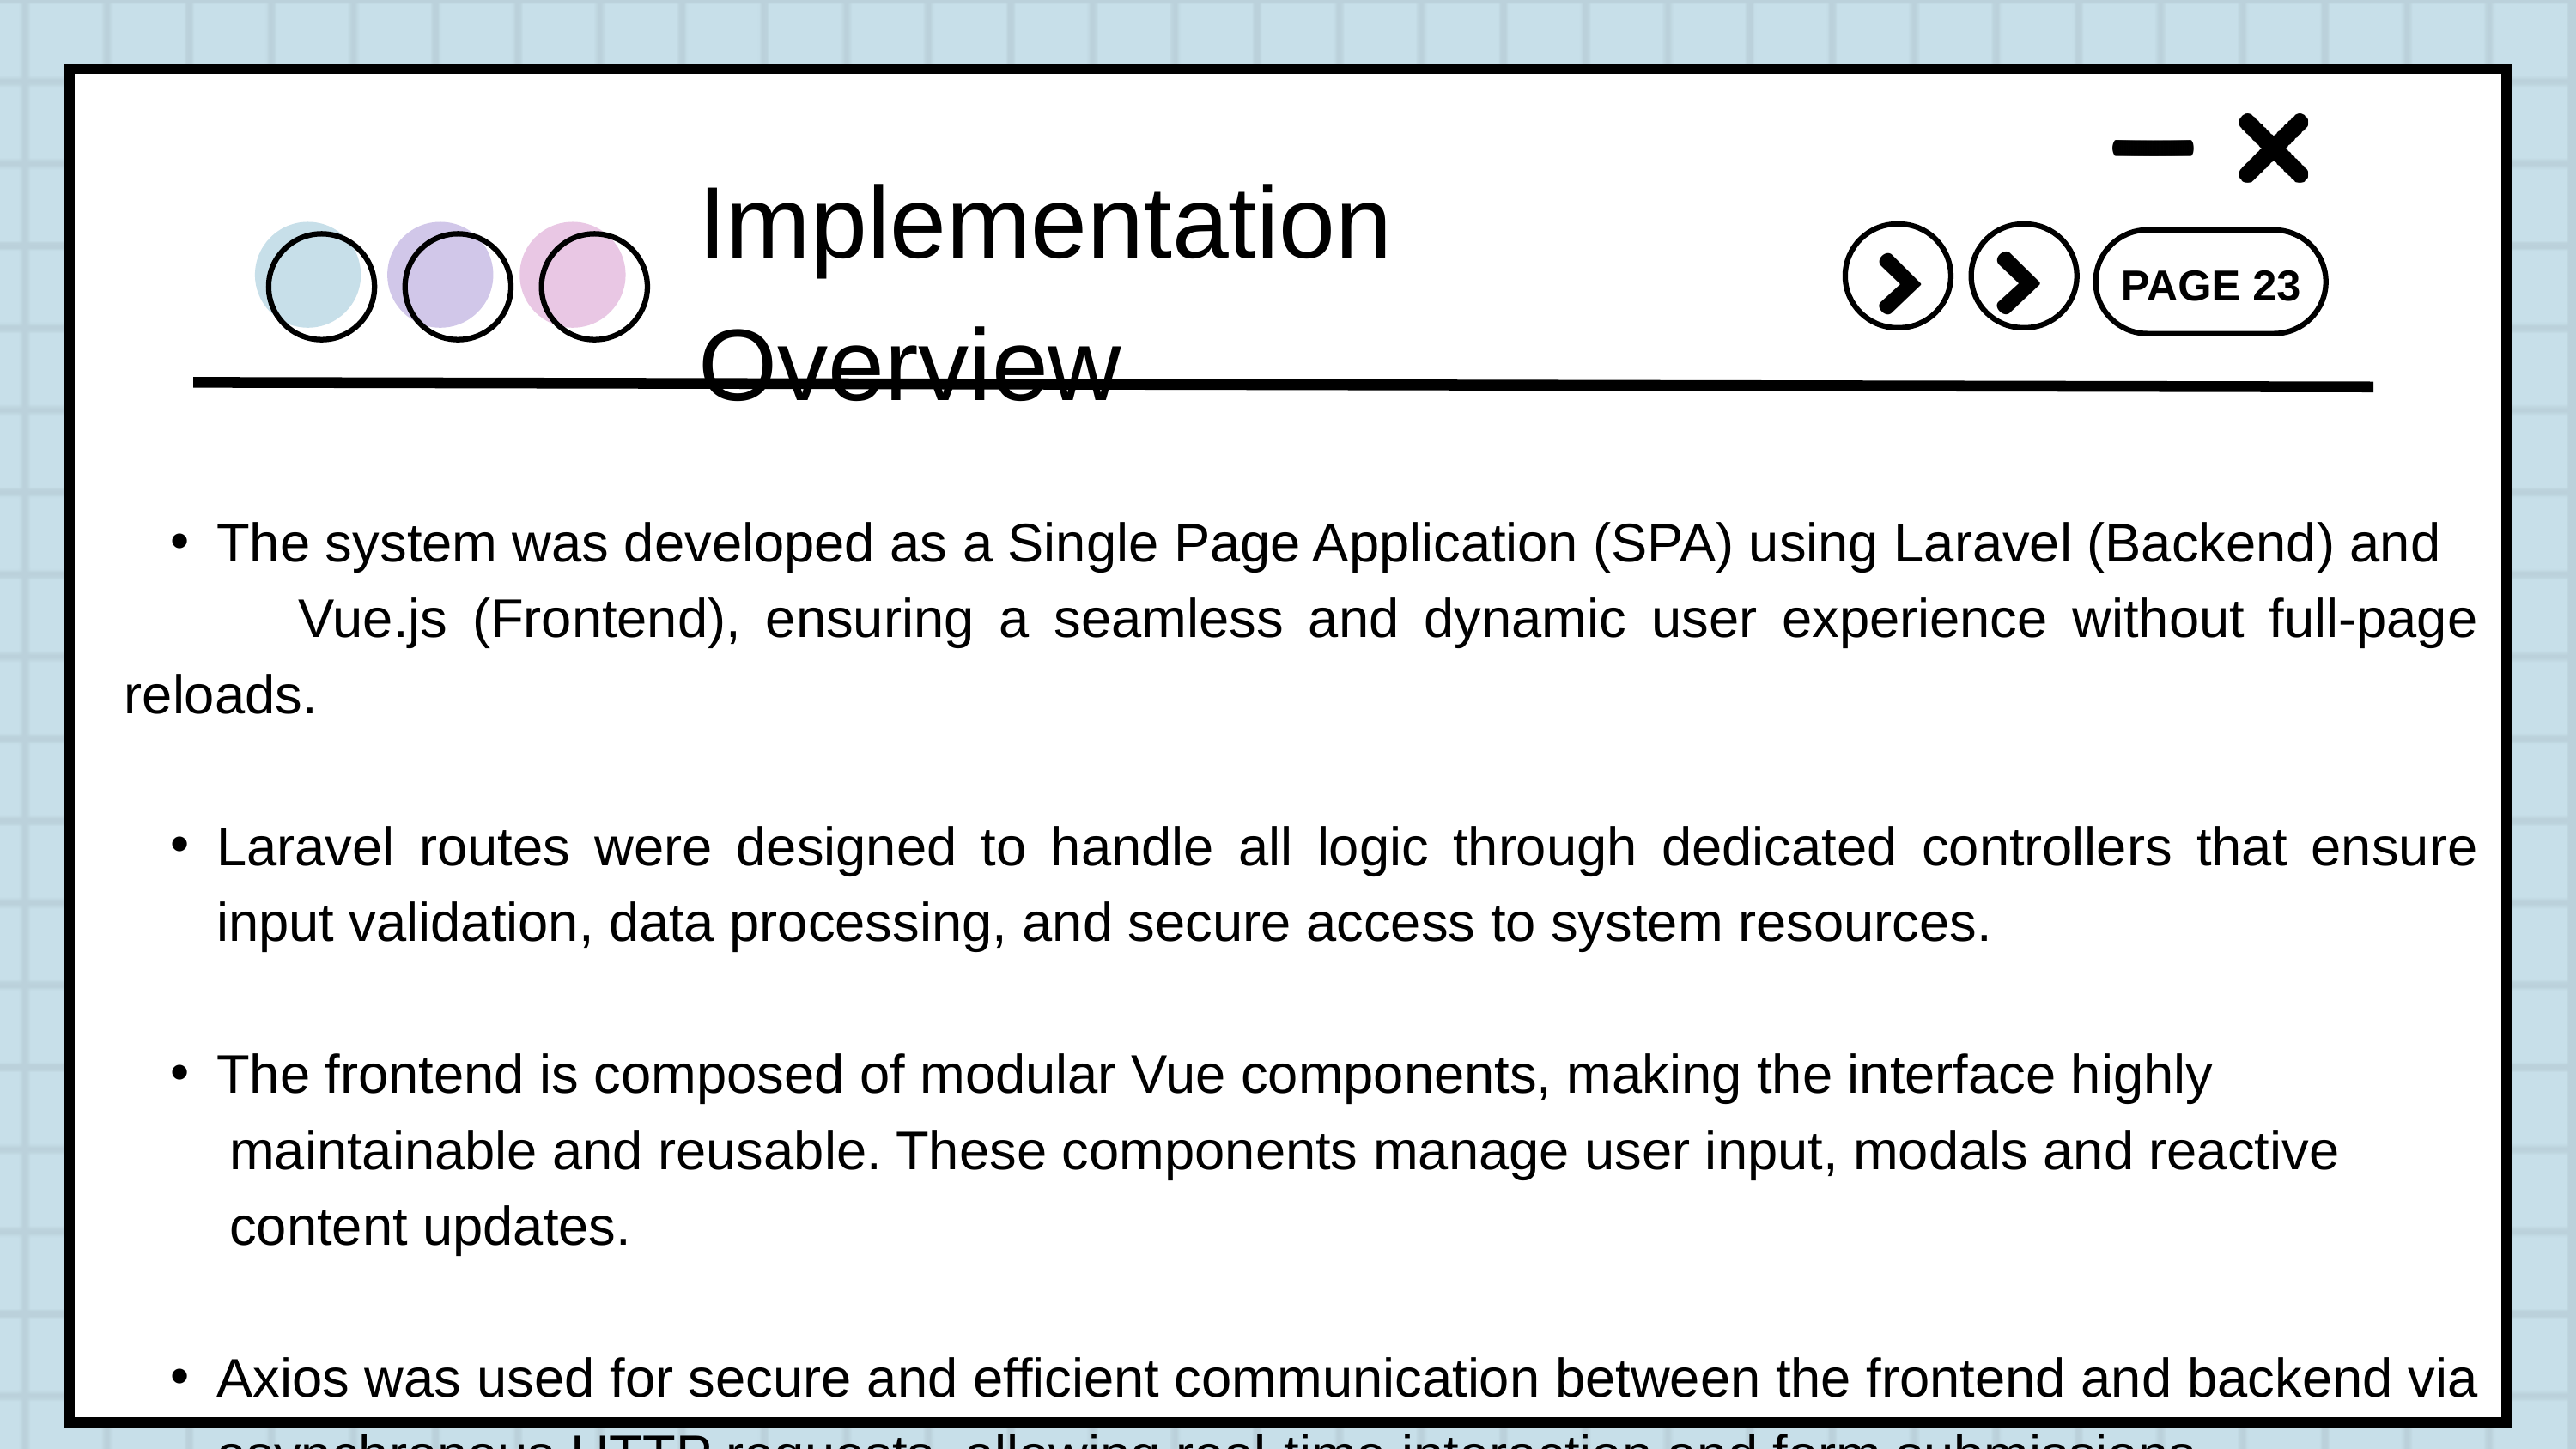

Implementation Overview

PAGE 23

The system was developed as a Single Page Application (SPA) using Laravel (Backend) and
       Vue.js (Frontend), ensuring a seamless and dynamic user experience without full-page reloads.

Laravel routes were designed to handle all logic through dedicated controllers that ensure input validation, data processing, and secure access to system resources.

The frontend is composed of modular Vue components, making the interface highly
       maintainable and reusable. These components manage user input, modals and reactive
       content updates.

Axios was used for secure and efficient communication between the frontend and backend via asynchronous HTTP requests, allowing real-time interaction and form submissions.